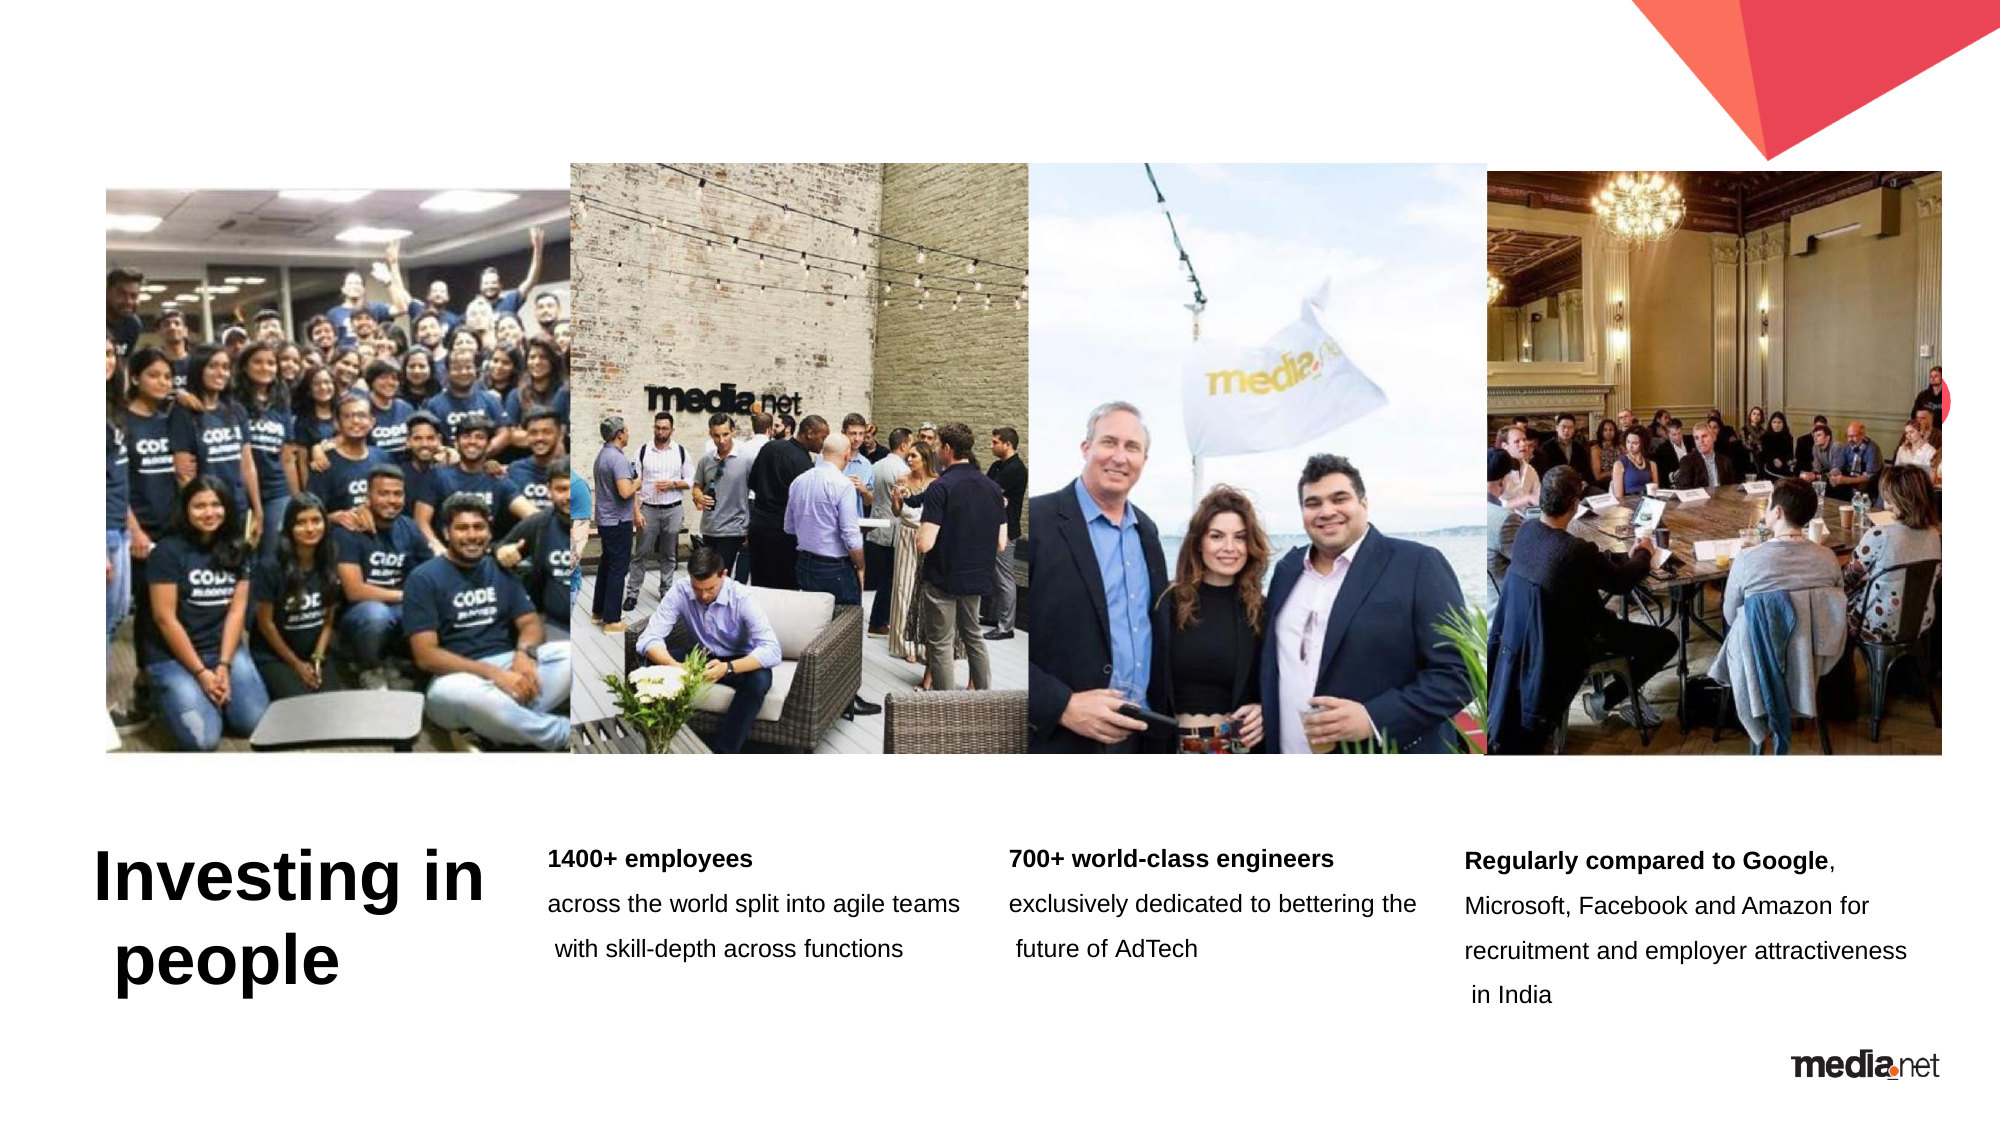

1400+ employees
across the world split into agile teams  with skill-depth across functions
700+ world-class engineers  exclusively dedicated to bettering the  future of AdTech
Regularly compared to Google,  Microsoft, Facebook and Amazon for  recruitment and employer attractiveness  in India
Investing in  people